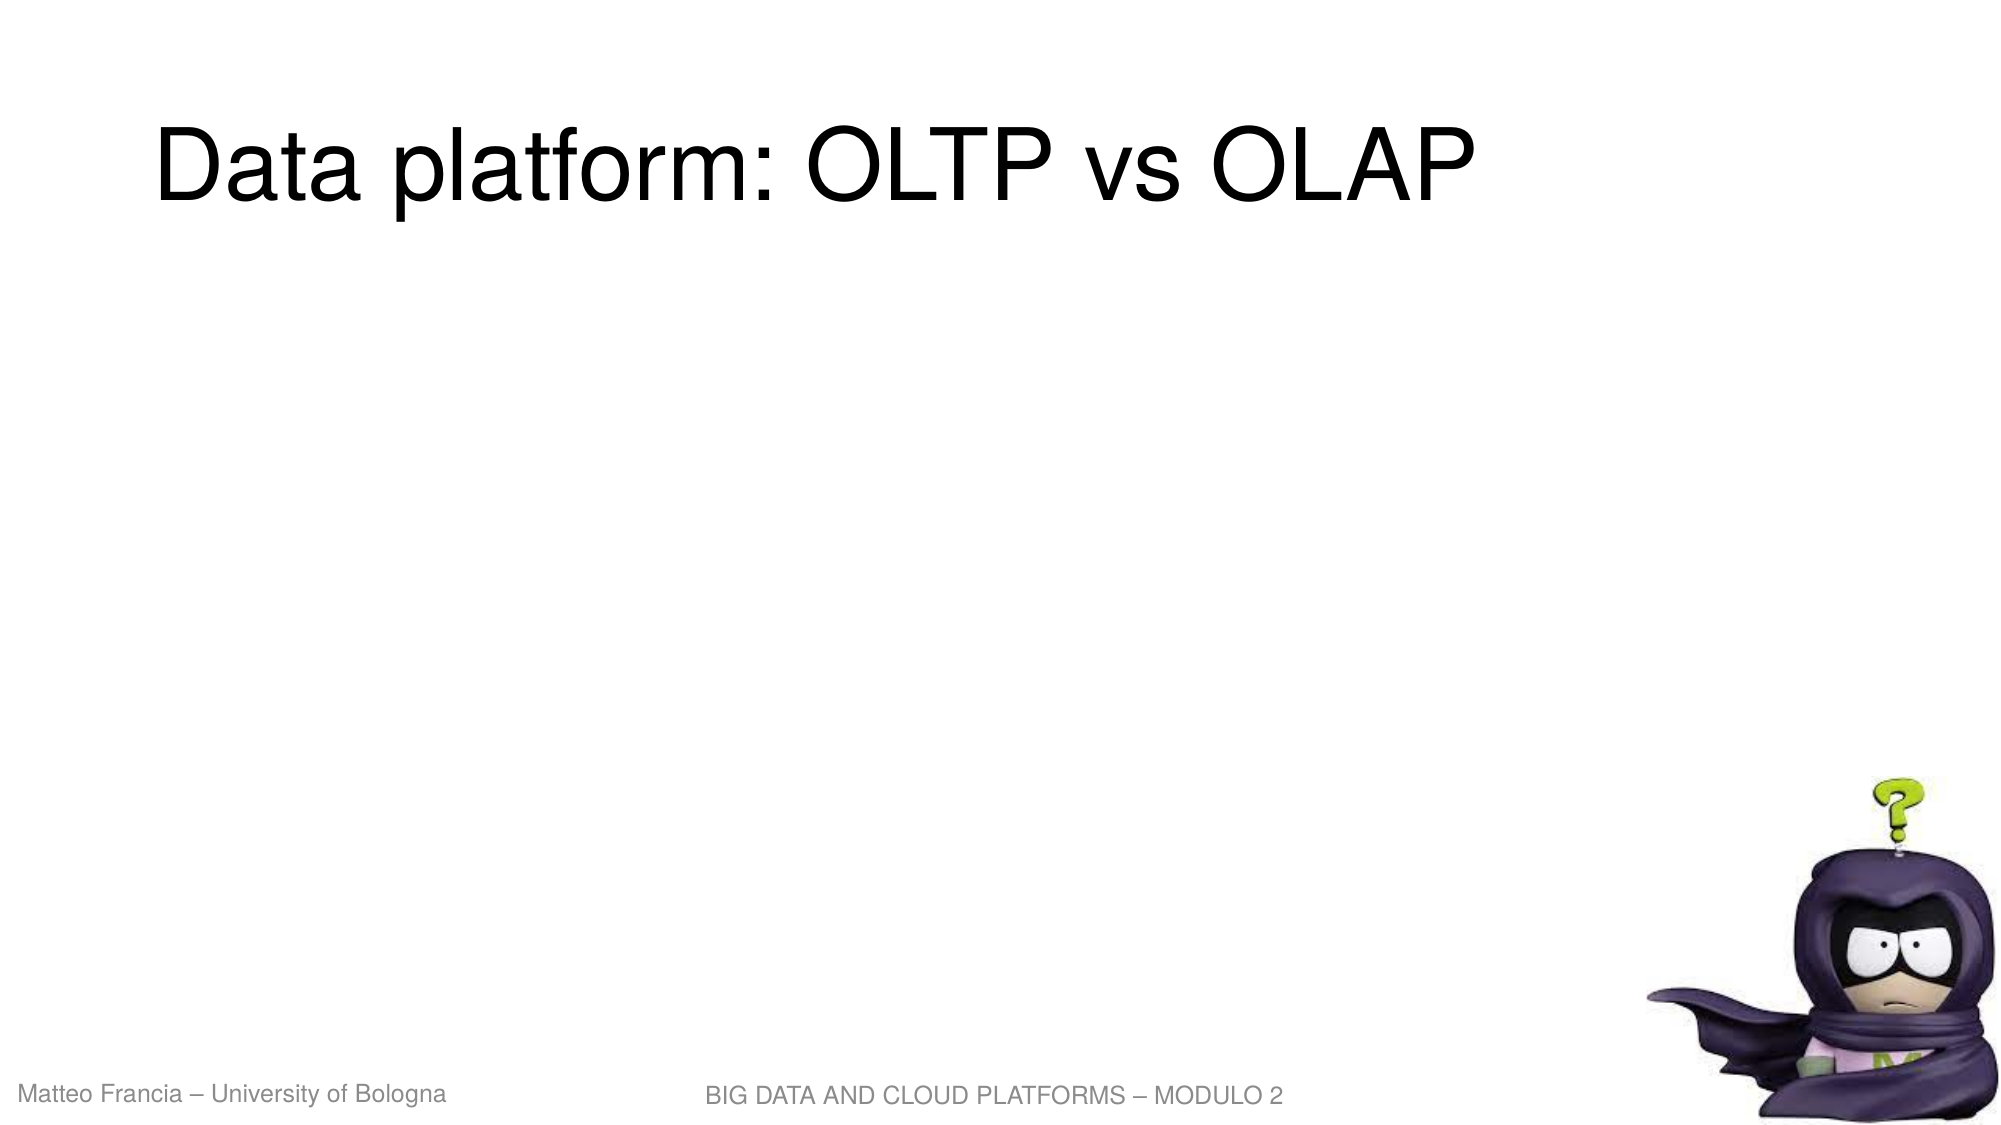

# Data platform: OLTP vs OLAP

20
Matteo Francia – University of Bologna